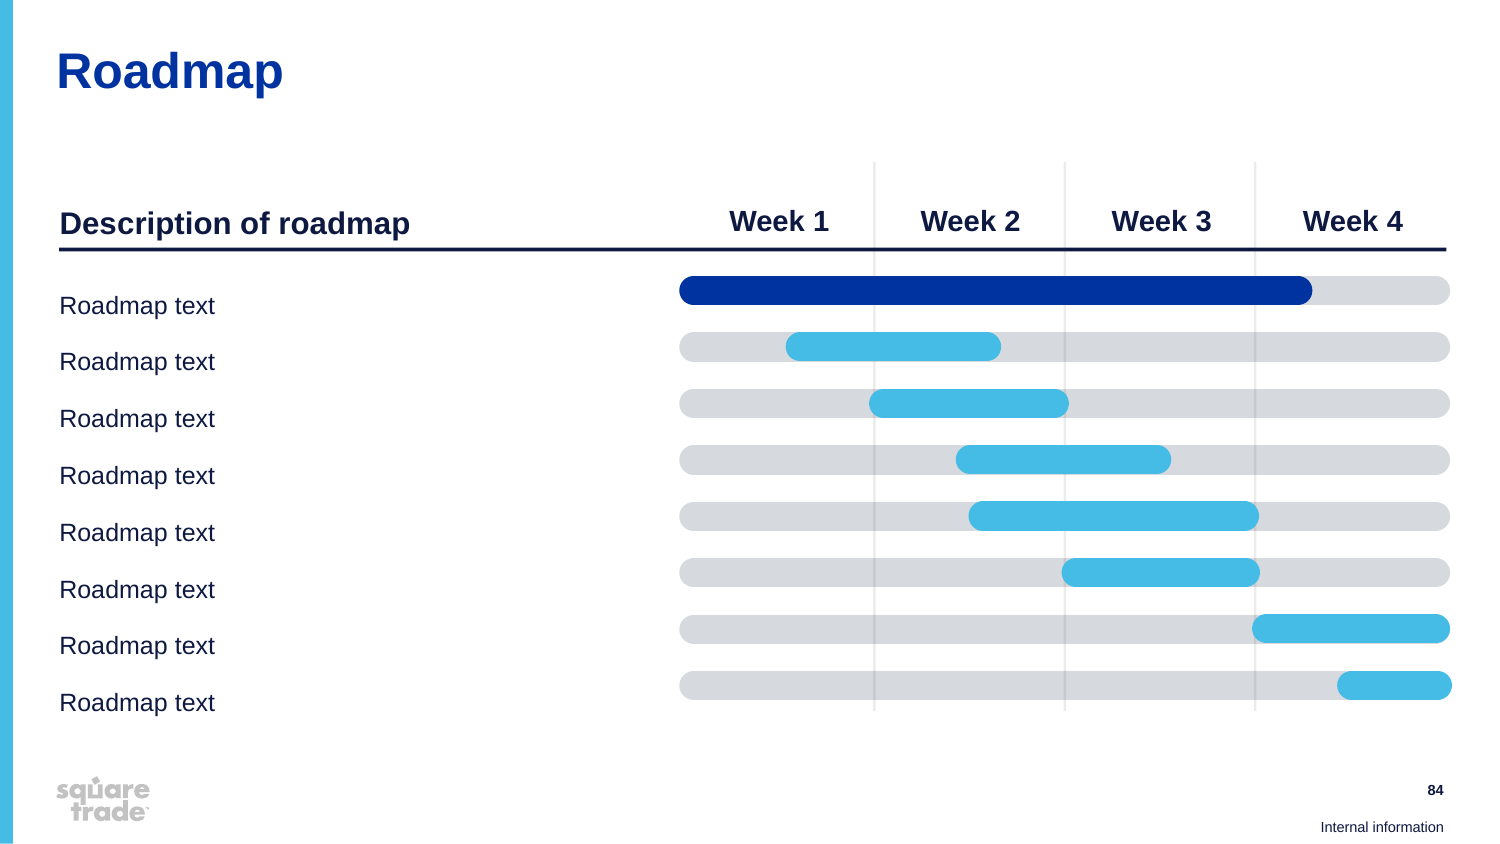

# Roadmap
Week 1
Week 2
Week 3
Week 4
Description of roadmap

Roadmap text
Roadmap text
Roadmap text

Roadmap text
Roadmap text
Roadmap text
Roadmap text
Roadmap text
84